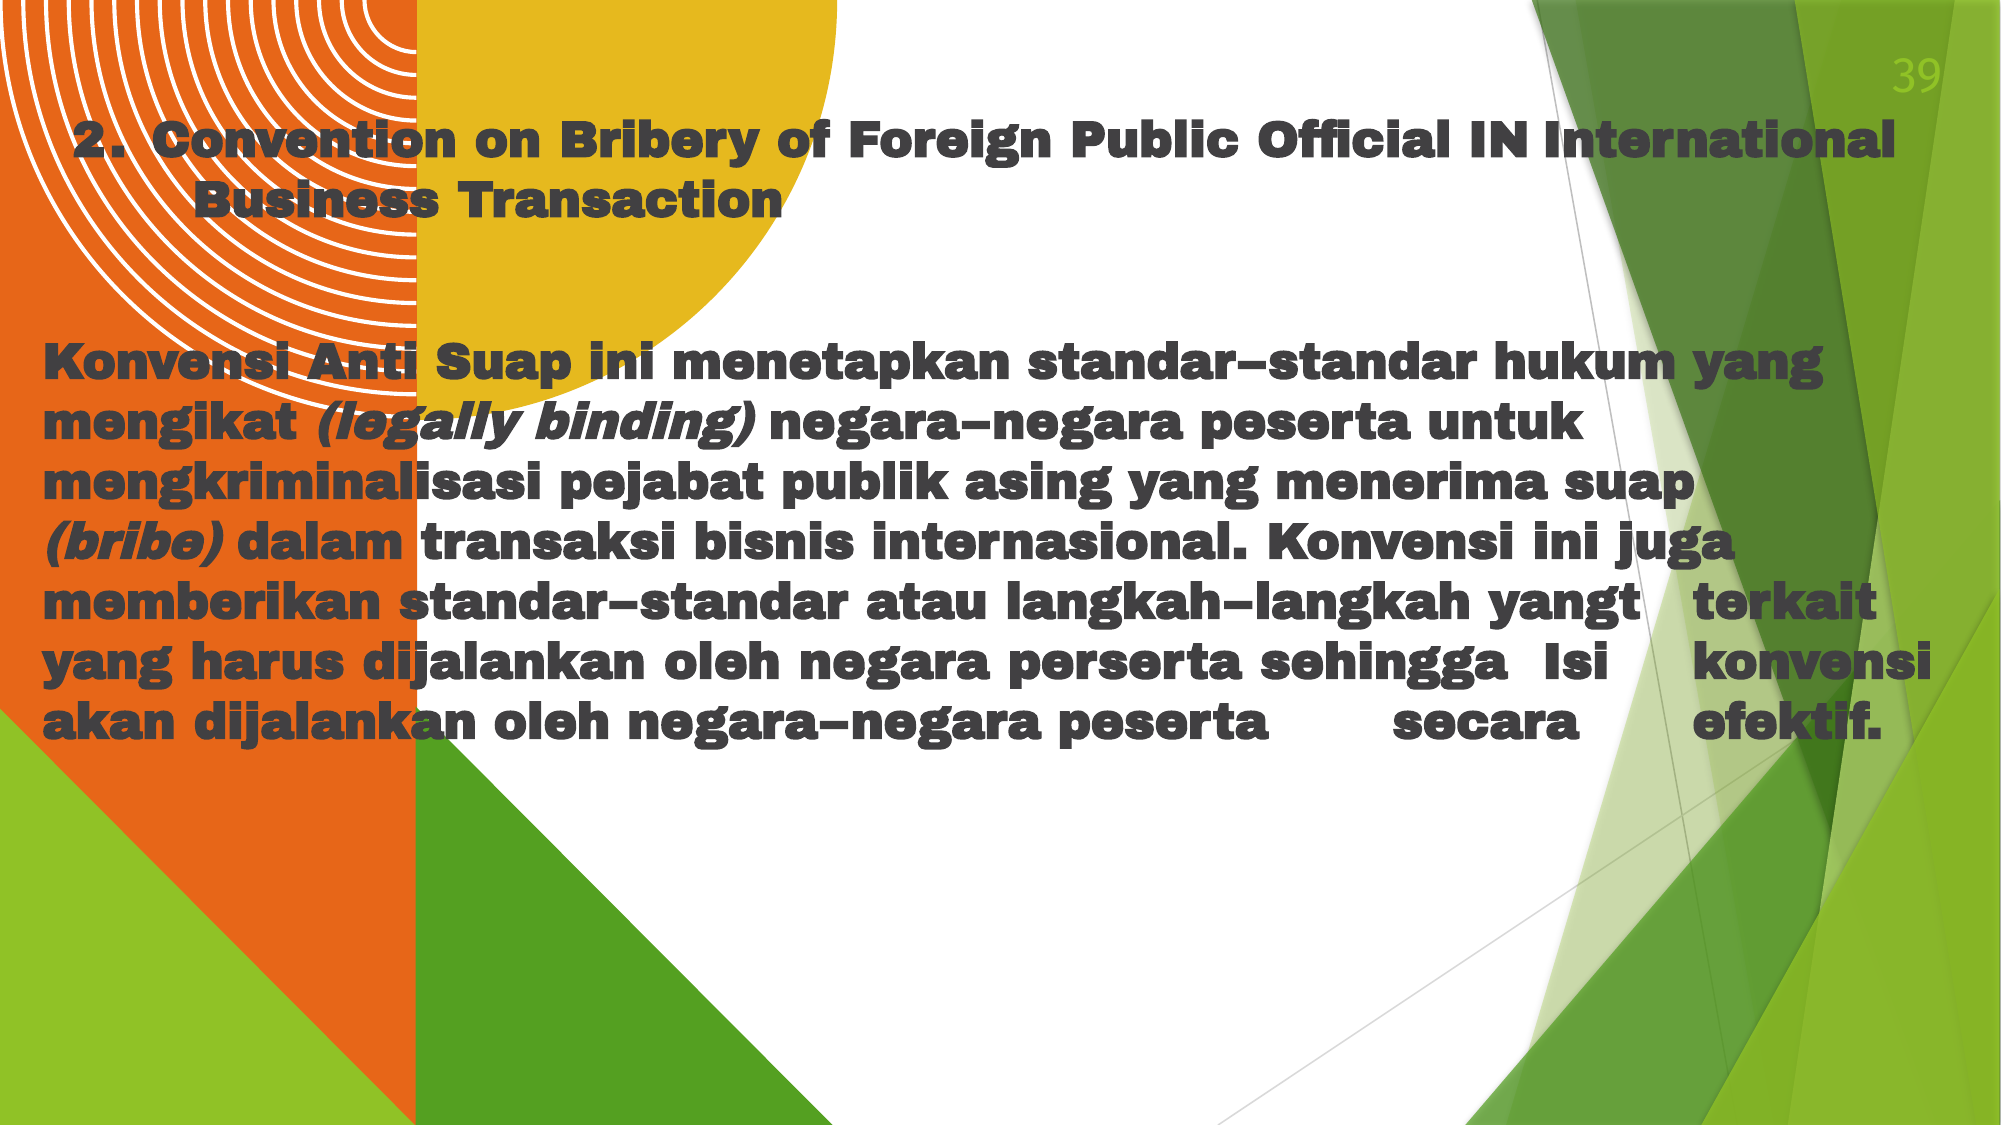

39

  2. Convention on Bribery of Foreign Public Official IN	International 	Business Transaction

Konvensi Anti Suap ini menetapkan standar−standar hukum yang 	mengikat (legally binding) negara−negara peserta untuk 	mengkriminalisasi pejabat publik asing yang menerima suap 	(bribe) dalam transaksi bisnis internasional. Konvensi ini juga 	memberikan standar−standar atau langkah−langkah yangt	terkait yang harus dijalankan oleh negara perserta sehingga 	Isi 	konvensi akan dijalankan oleh negara−negara peserta 	secara 	efektif.